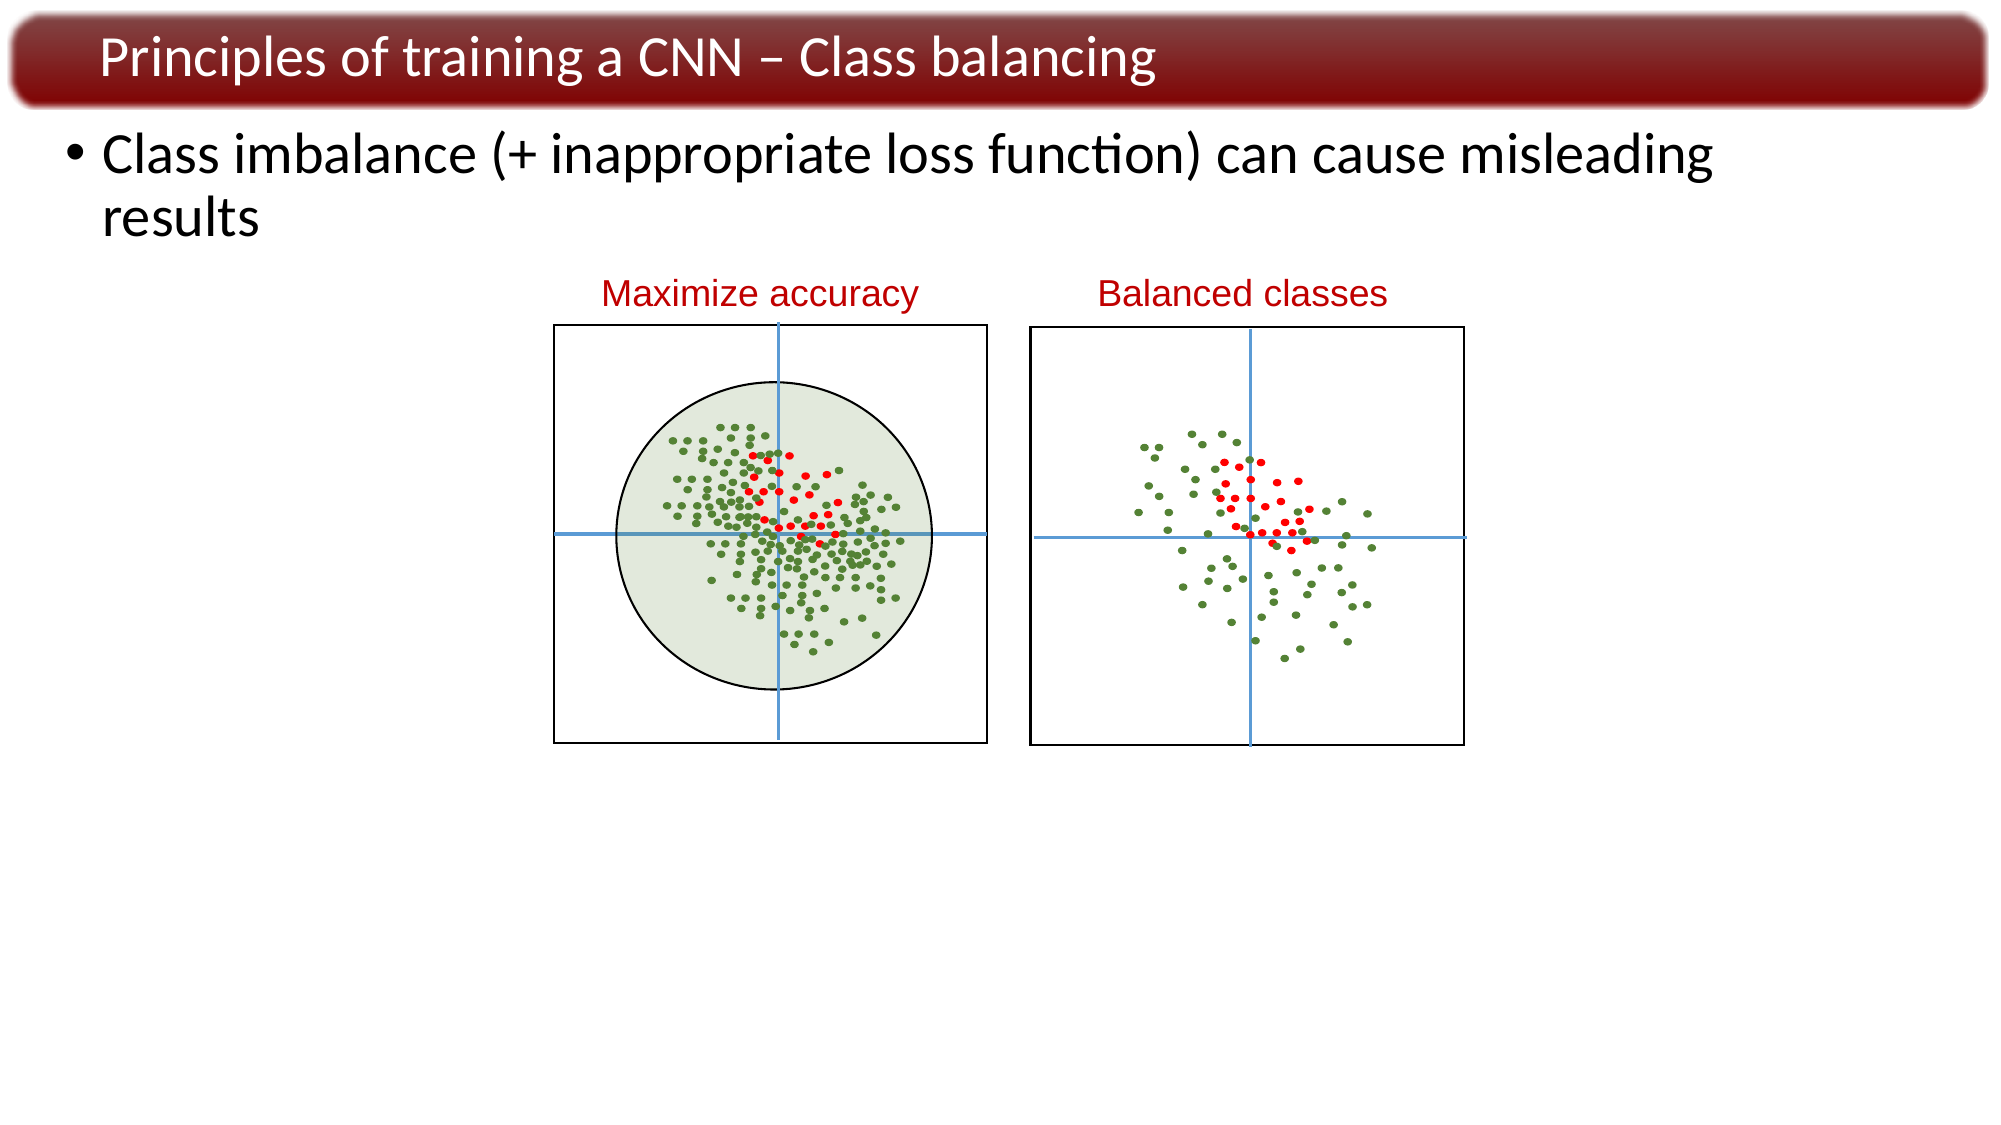

Principles of training a CNN – Class balancing
Class imbalance (+ inappropriate loss function) can cause misleading results
Maximize accuracy
Balanced classes